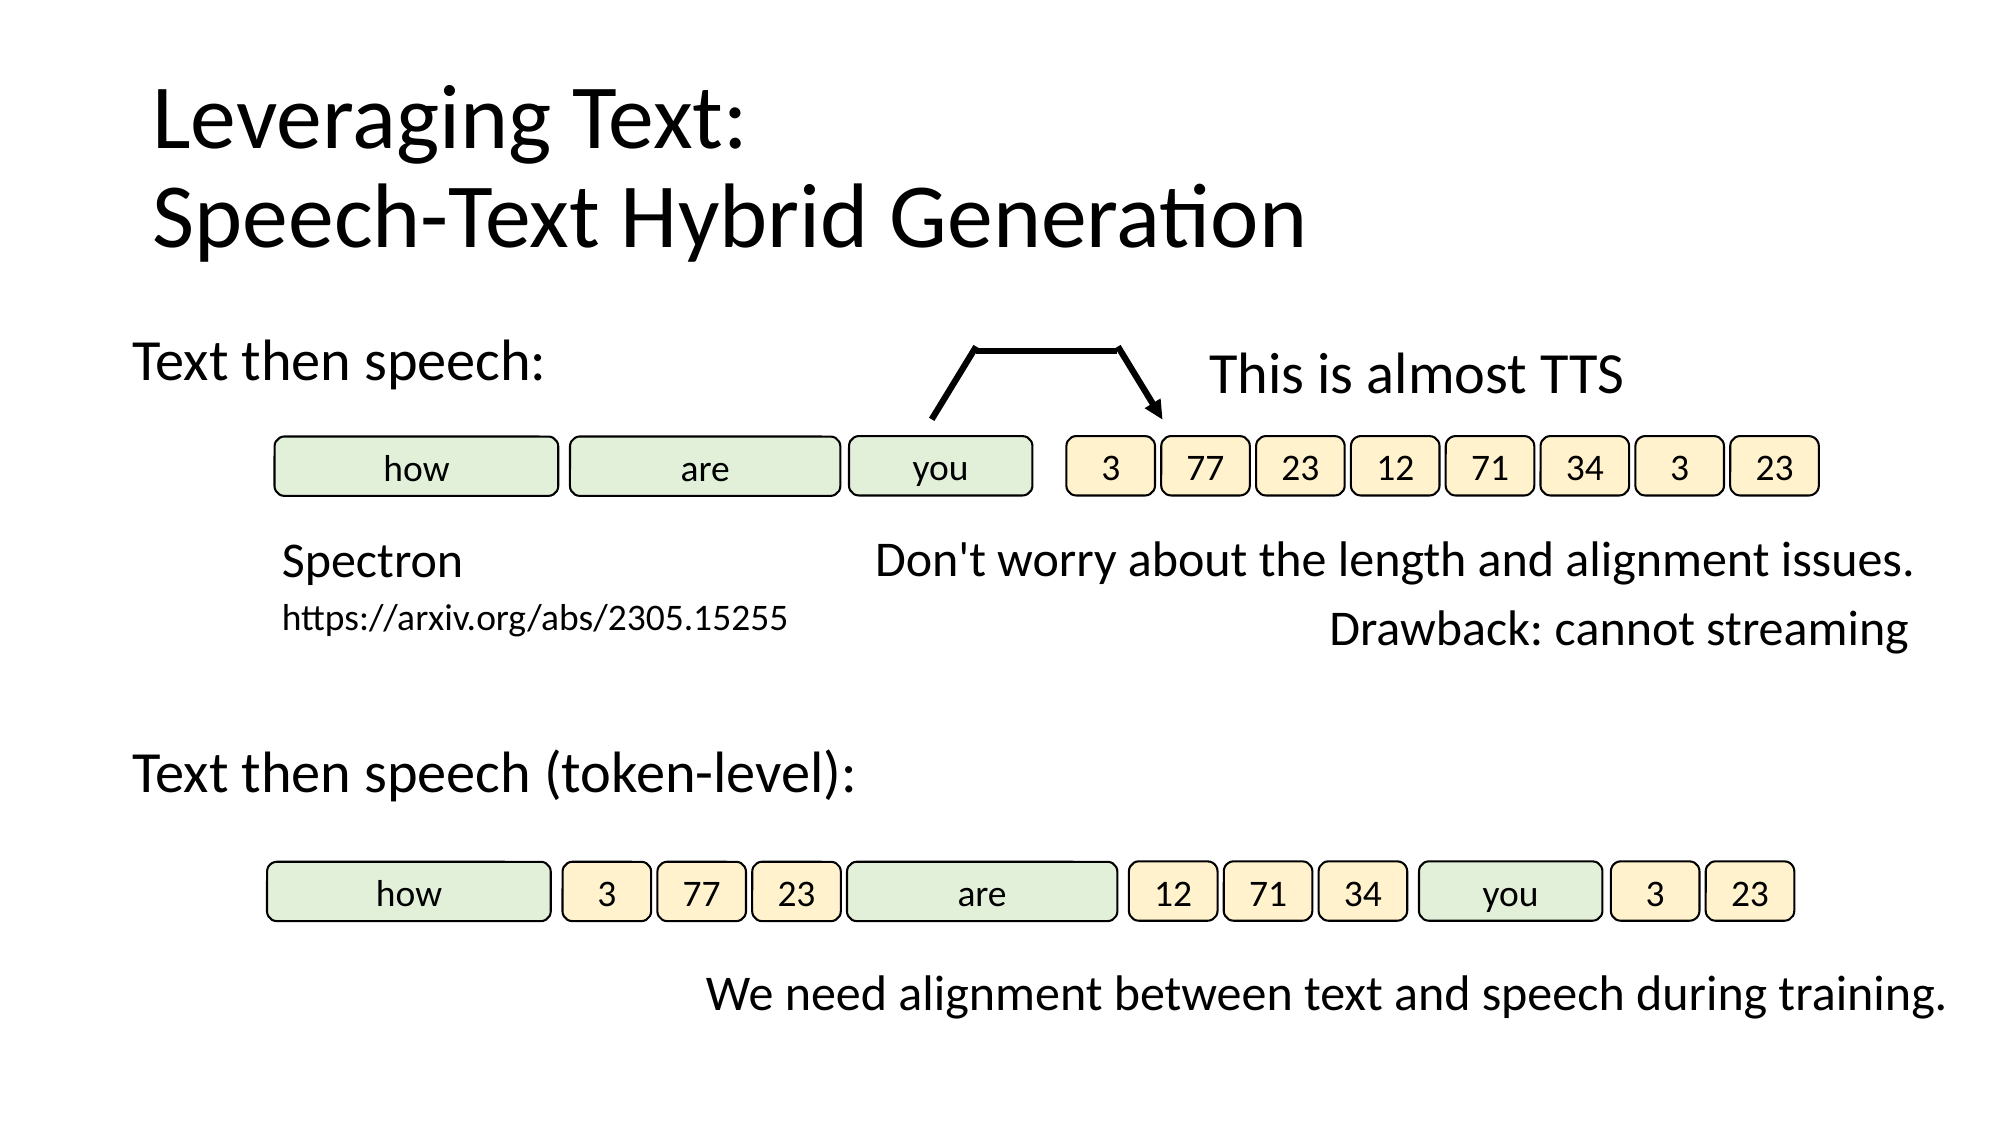

# Leveraging Text: Speech-Text Hybrid Generation
Text then speech:
This is almost TTS
you
how
are
3
77
23
12
71
34
3
23
Don't worry about the length and alignment issues.
Spectron
https://arxiv.org/abs/2305.15255
Drawback: cannot streaming
Text then speech (token-level):
12
71
34
you
3
23
how
3
77
23
are
We need alignment between text and speech during training.